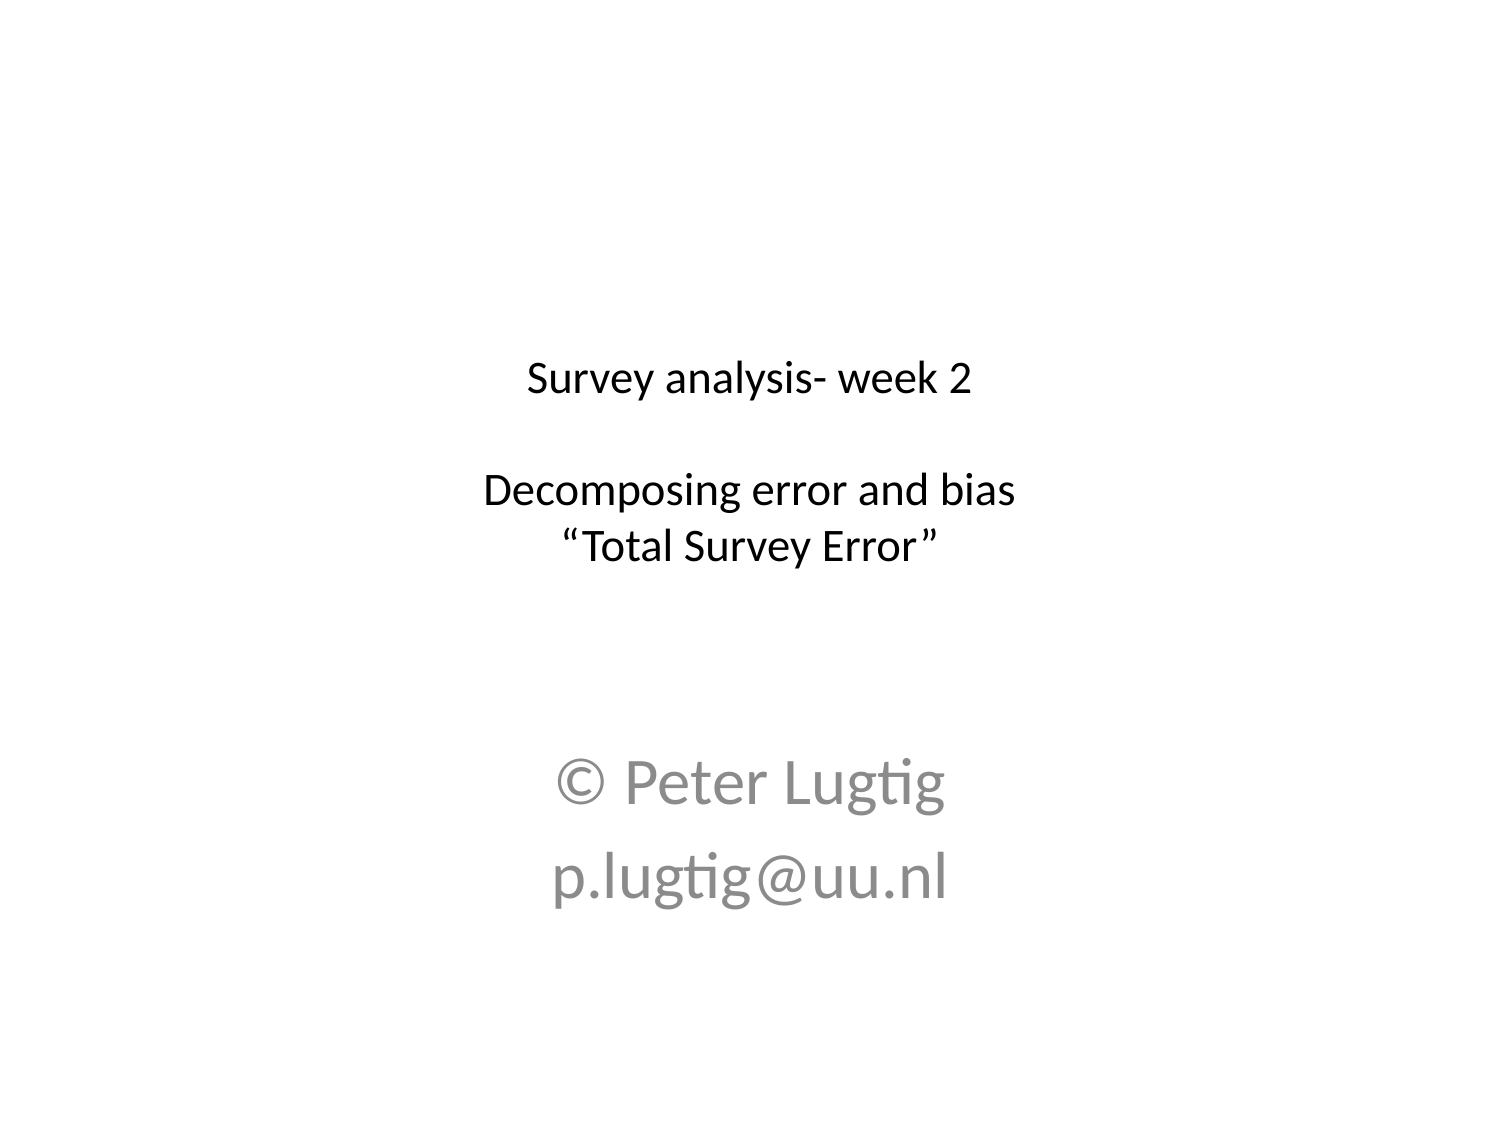

# Survey analysis- week 2 Decomposing error and bias “Total Survey Error”

© Peter Lugtig
p.lugtig@uu.nl